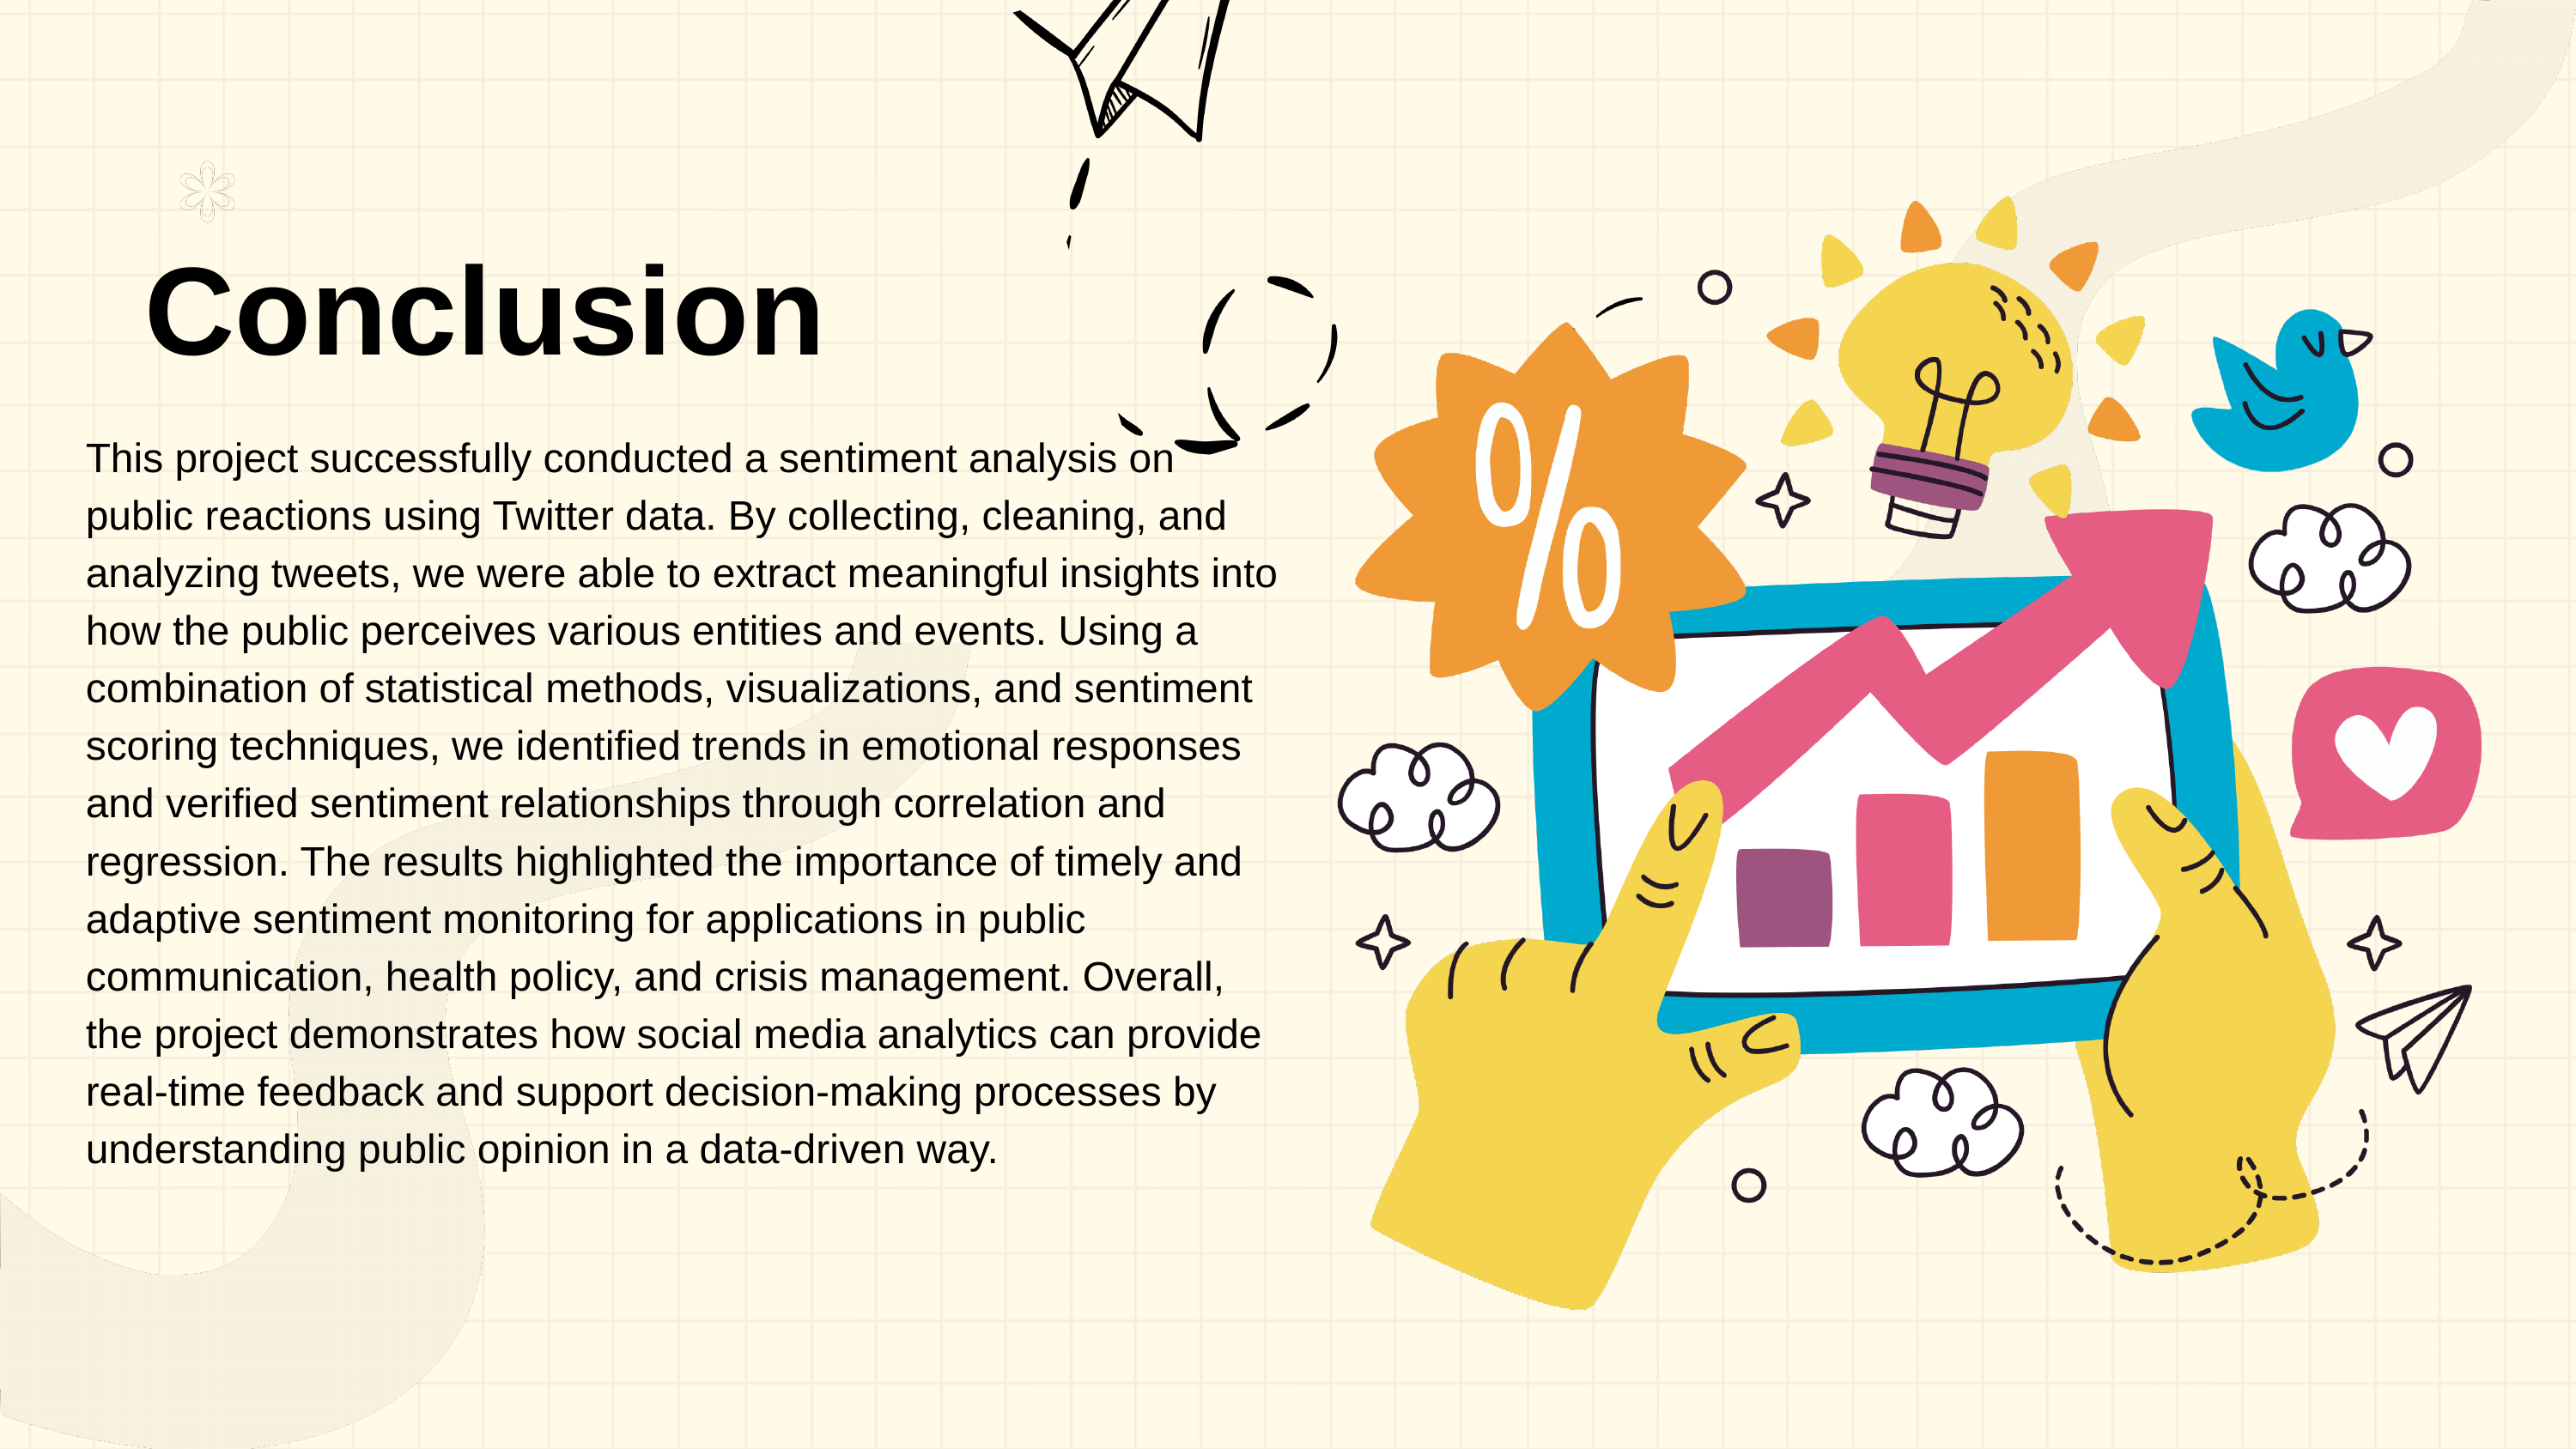

Conclusion
This project successfully conducted a sentiment analysis on public reactions using Twitter data. By collecting, cleaning, and analyzing tweets, we were able to extract meaningful insights into how the public perceives various entities and events. Using a combination of statistical methods, visualizations, and sentiment scoring techniques, we identified trends in emotional responses and verified sentiment relationships through correlation and regression. The results highlighted the importance of timely and adaptive sentiment monitoring for applications in public communication, health policy, and crisis management. Overall, the project demonstrates how social media analytics can provide real-time feedback and support decision-making processes by understanding public opinion in a data-driven way.